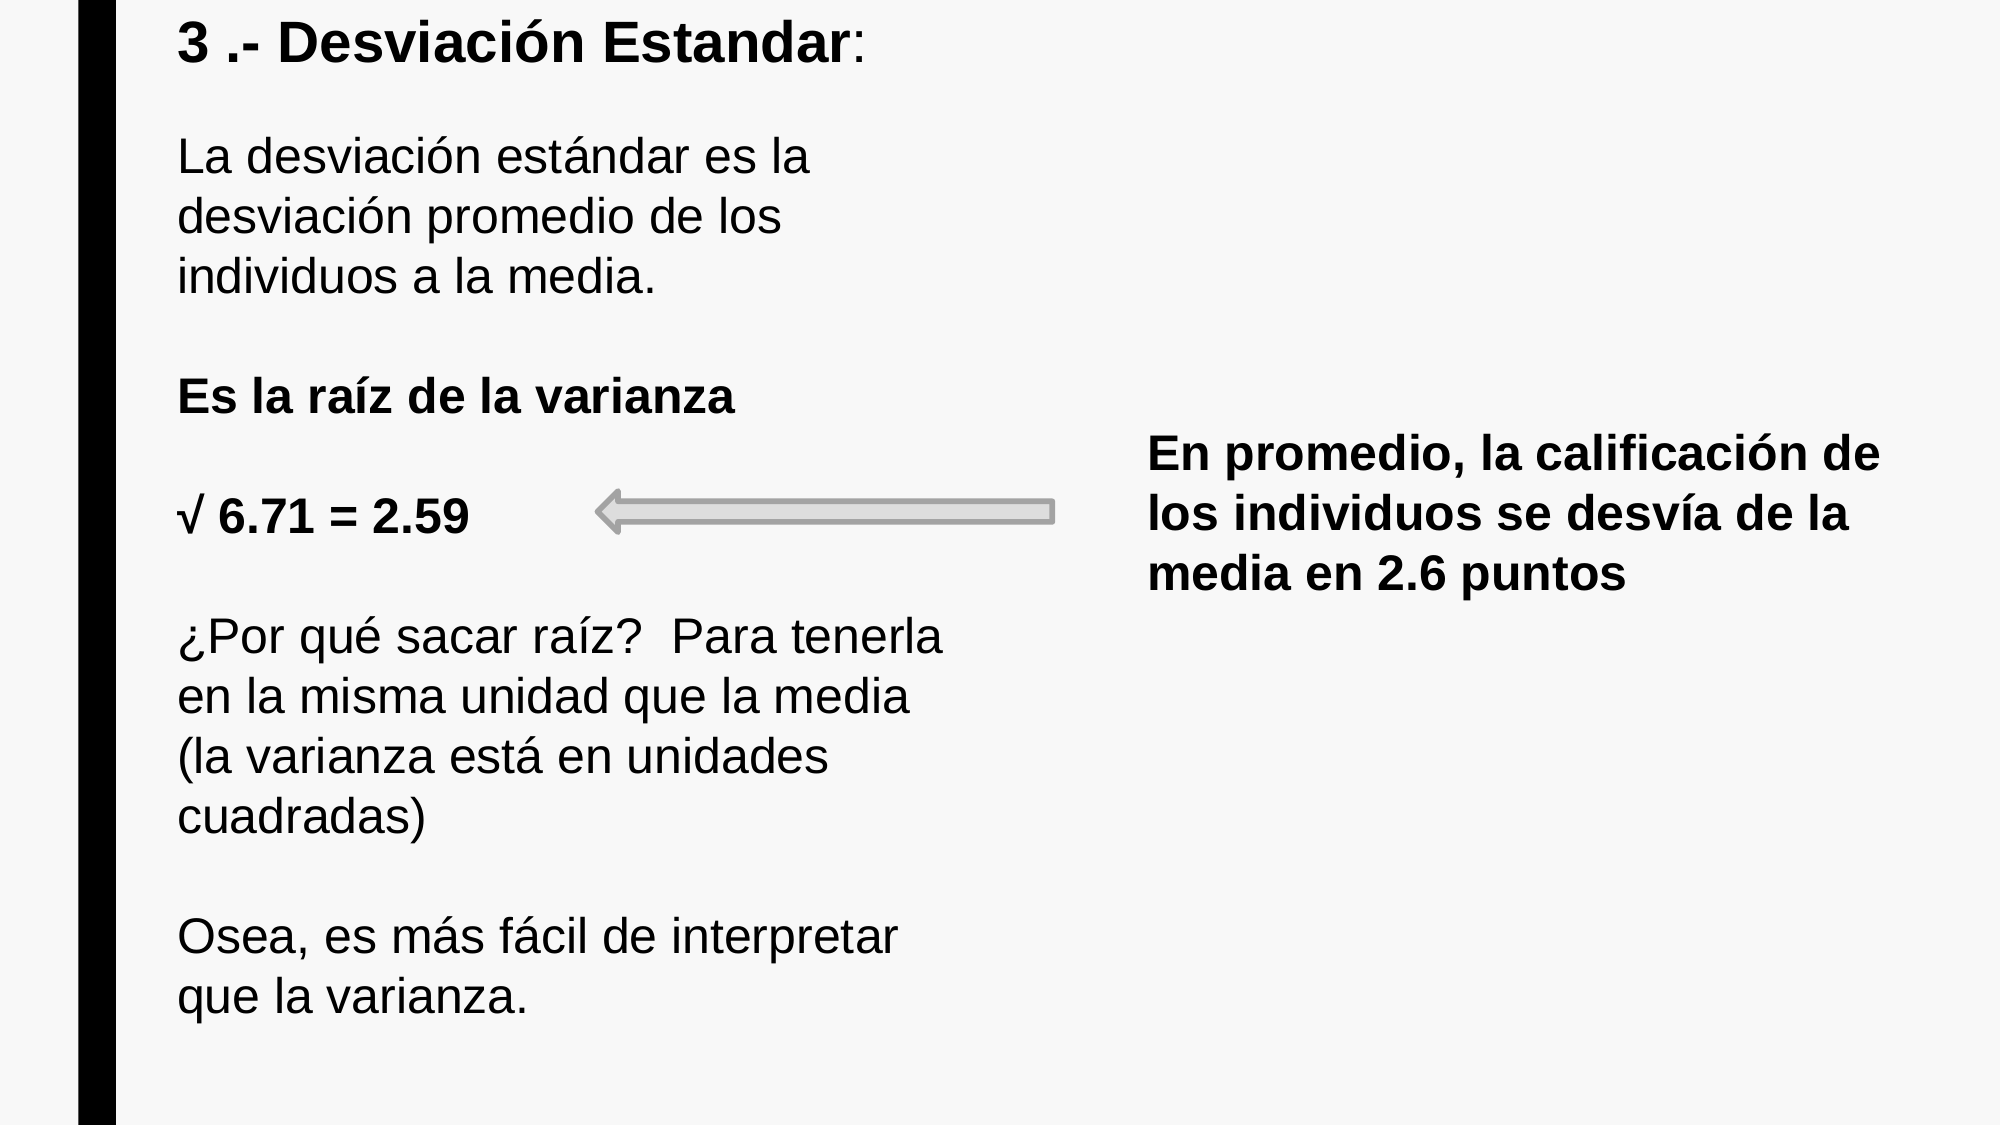

3 .- Desviación Estandar:

La desviación estándar es la desviación promedio de los individuos a la media.

Es la raíz de la varianza

√ 6.71 = 2.59

¿Por qué sacar raíz?  Para tenerla en la misma unidad que la media (la varianza está en unidades cuadradas)

Osea, es más fácil de interpretar que la varianza.

En promedio, la calificación de los individuos se desvía de la media en 2.6 puntos